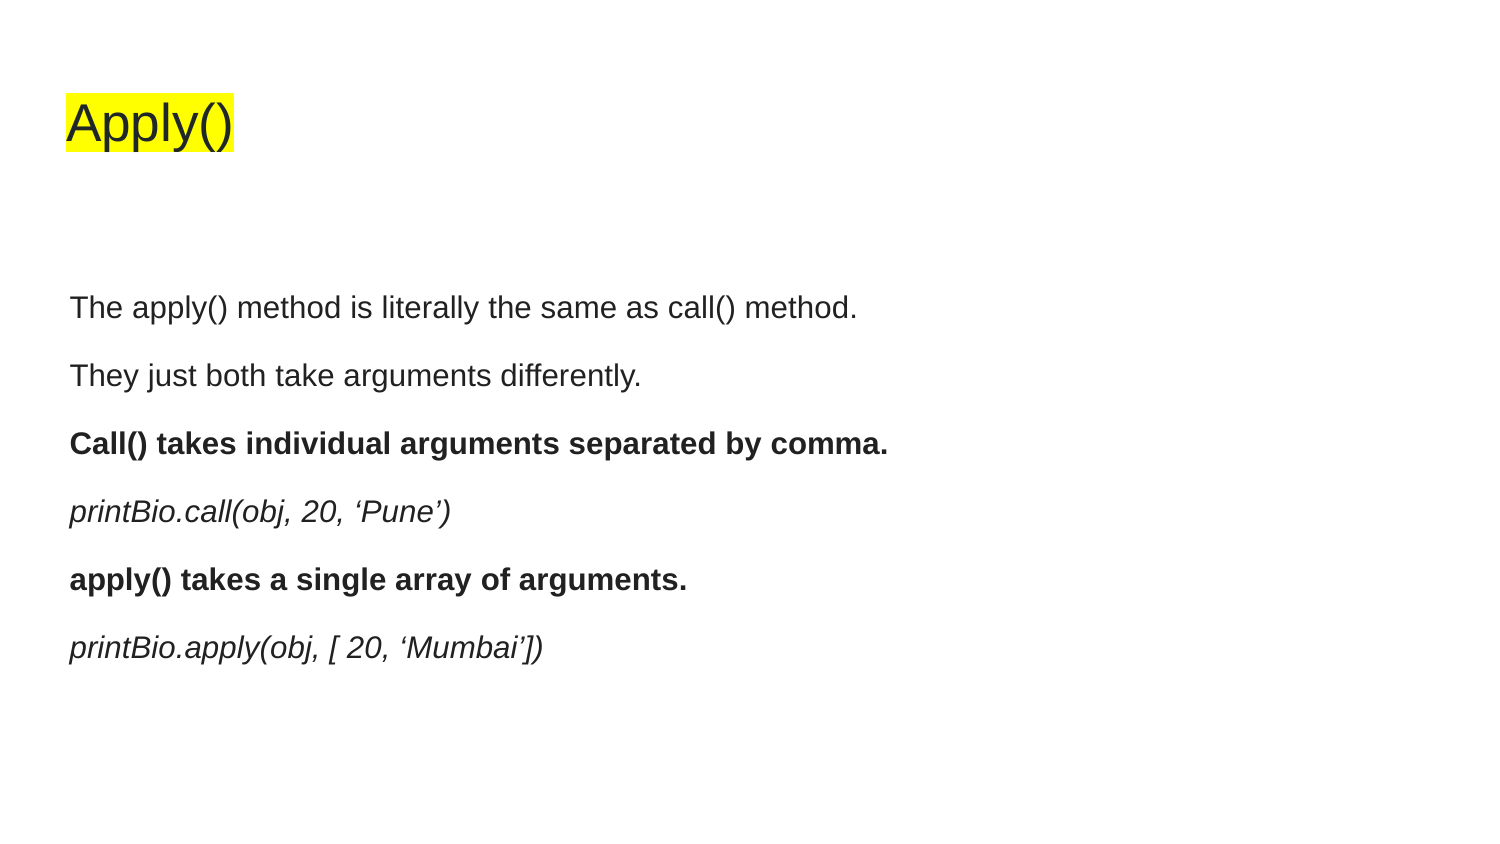

# Apply()
The apply() method is literally the same as call() method.
They just both take arguments differently.
Call() takes individual arguments separated by comma.
printBio.call(obj, 20, ‘Pune’)
apply() takes a single array of arguments.
printBio.apply(obj, [ 20, ‘Mumbai’])